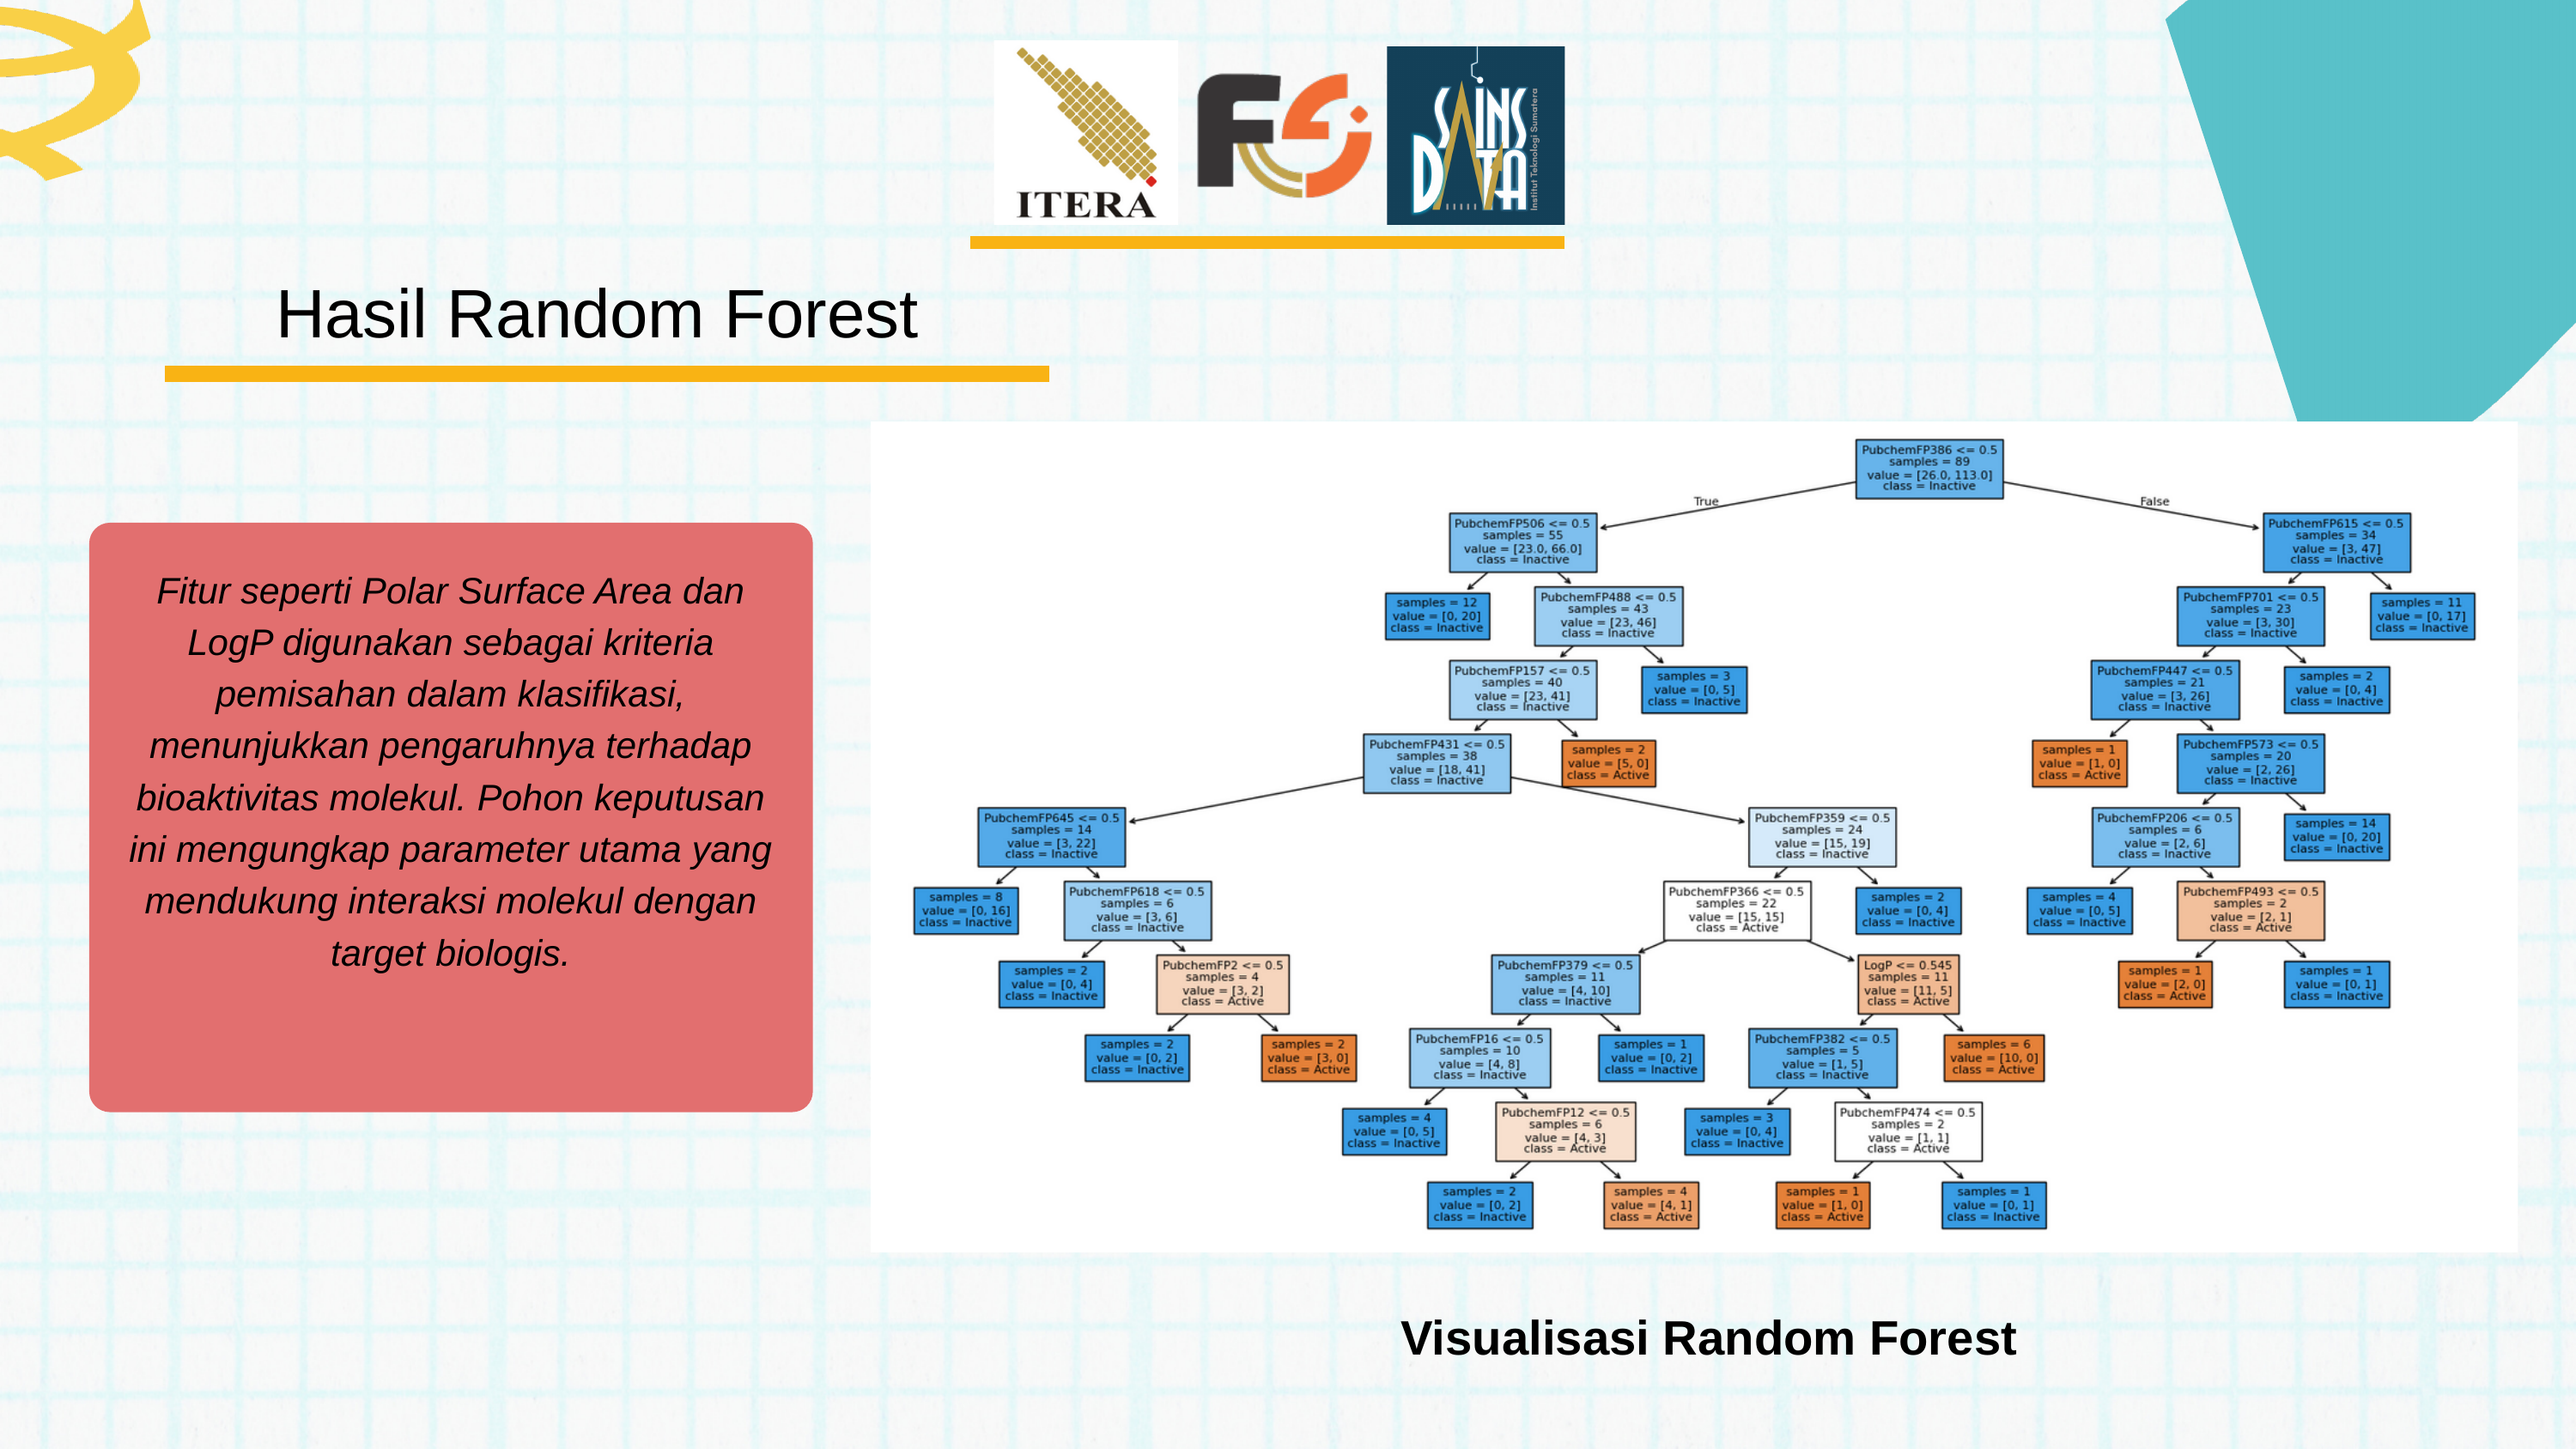

Hasil Random Forest

Fitur seperti Polar Surface Area dan LogP digunakan sebagai kriteria pemisahan dalam klasifikasi, menunjukkan pengaruhnya terhadap bioaktivitas molekul. Pohon keputusan ini mengungkap parameter utama yang mendukung interaksi molekul dengan target biologis.

Visualisasi Random Forest